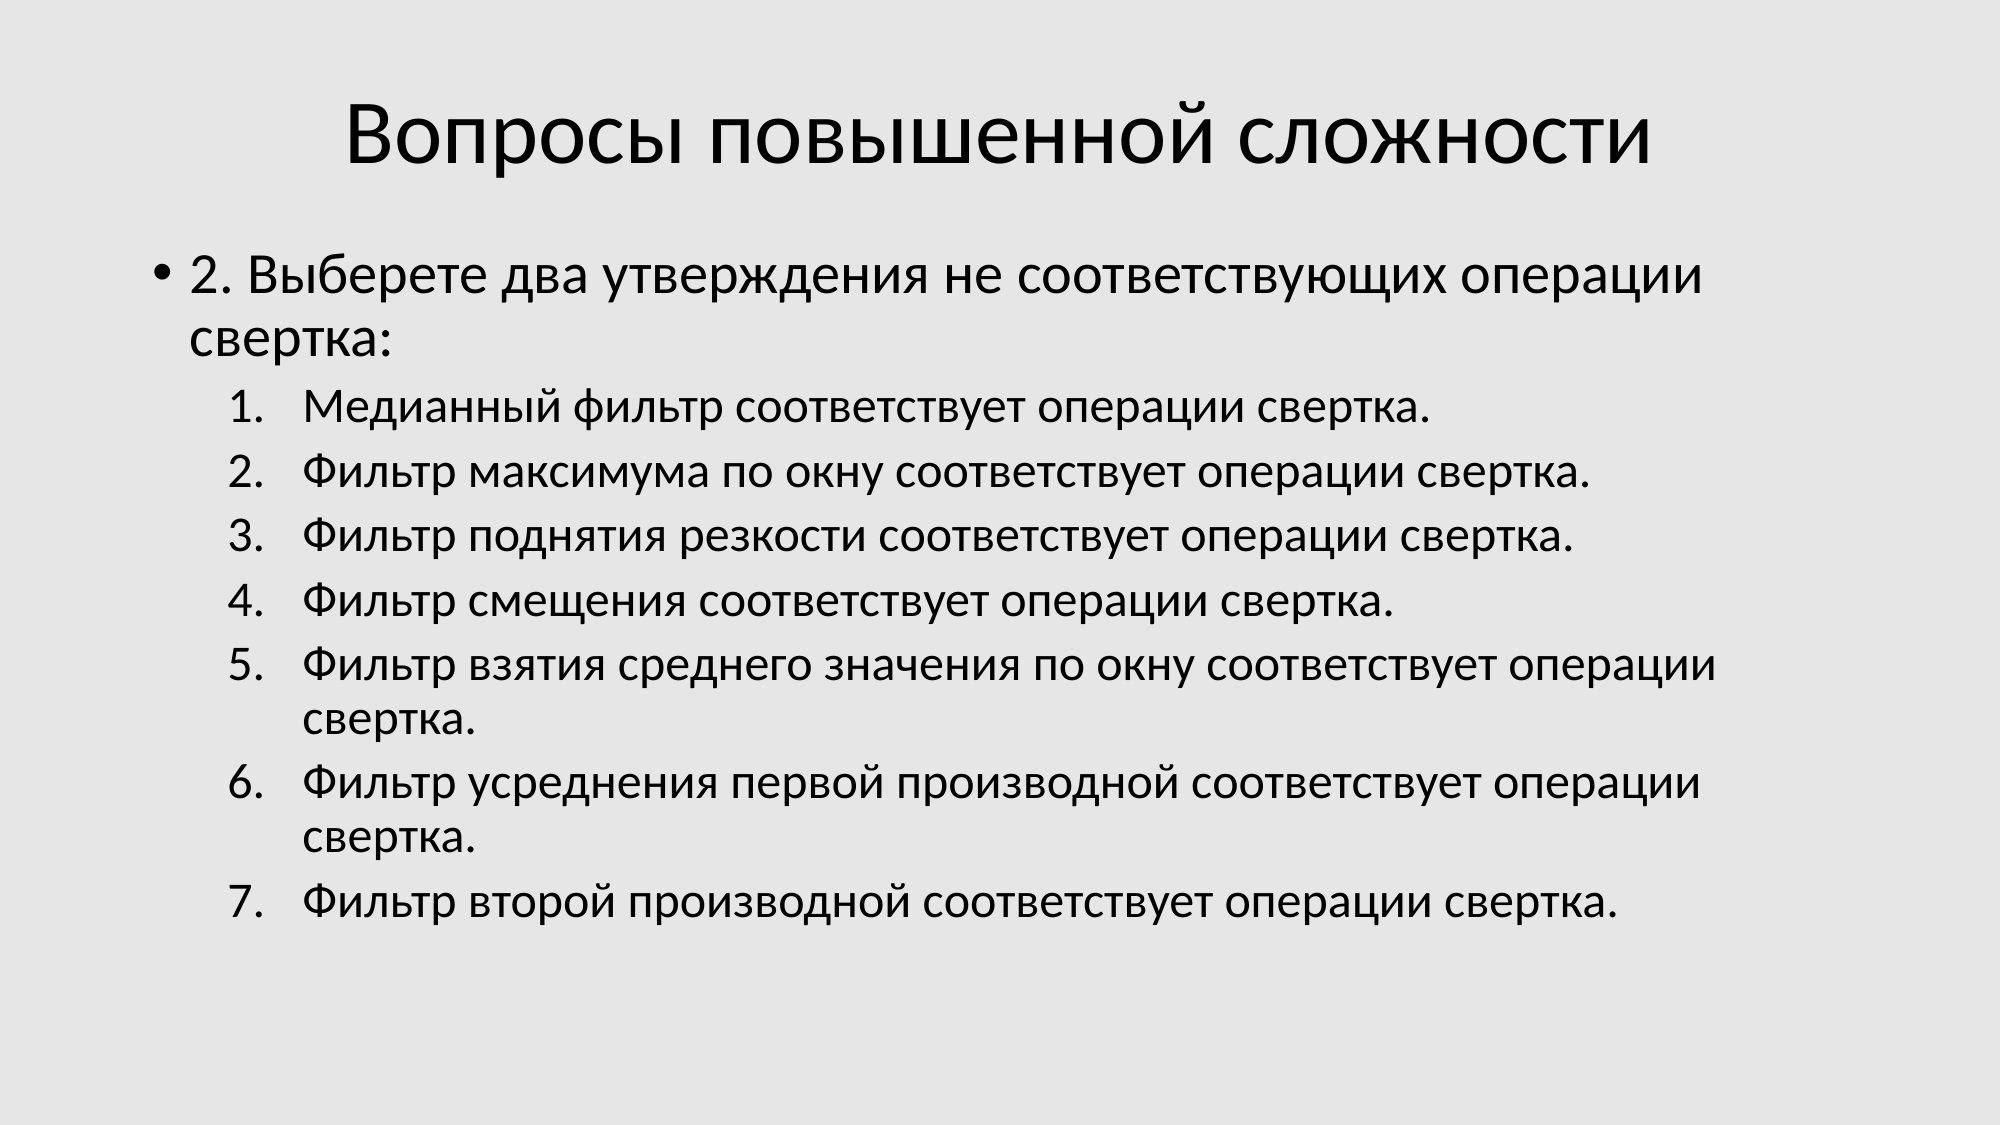

# Вопросы повышенной сложности
2. Выберете два утверждения не соответствующих операции свертка:
Медианный фильтр соответствует операции свертка.
Фильтр максимума по окну соответствует операции свертка.
Фильтр поднятия резкости соответствует операции свертка.
Фильтр смещения соответствует операции свертка.
Фильтр взятия среднего значения по окну соответствует операции свертка.
Фильтр усреднения первой производной соответствует операции свертка.
Фильтр второй производной соответствует операции свертка.